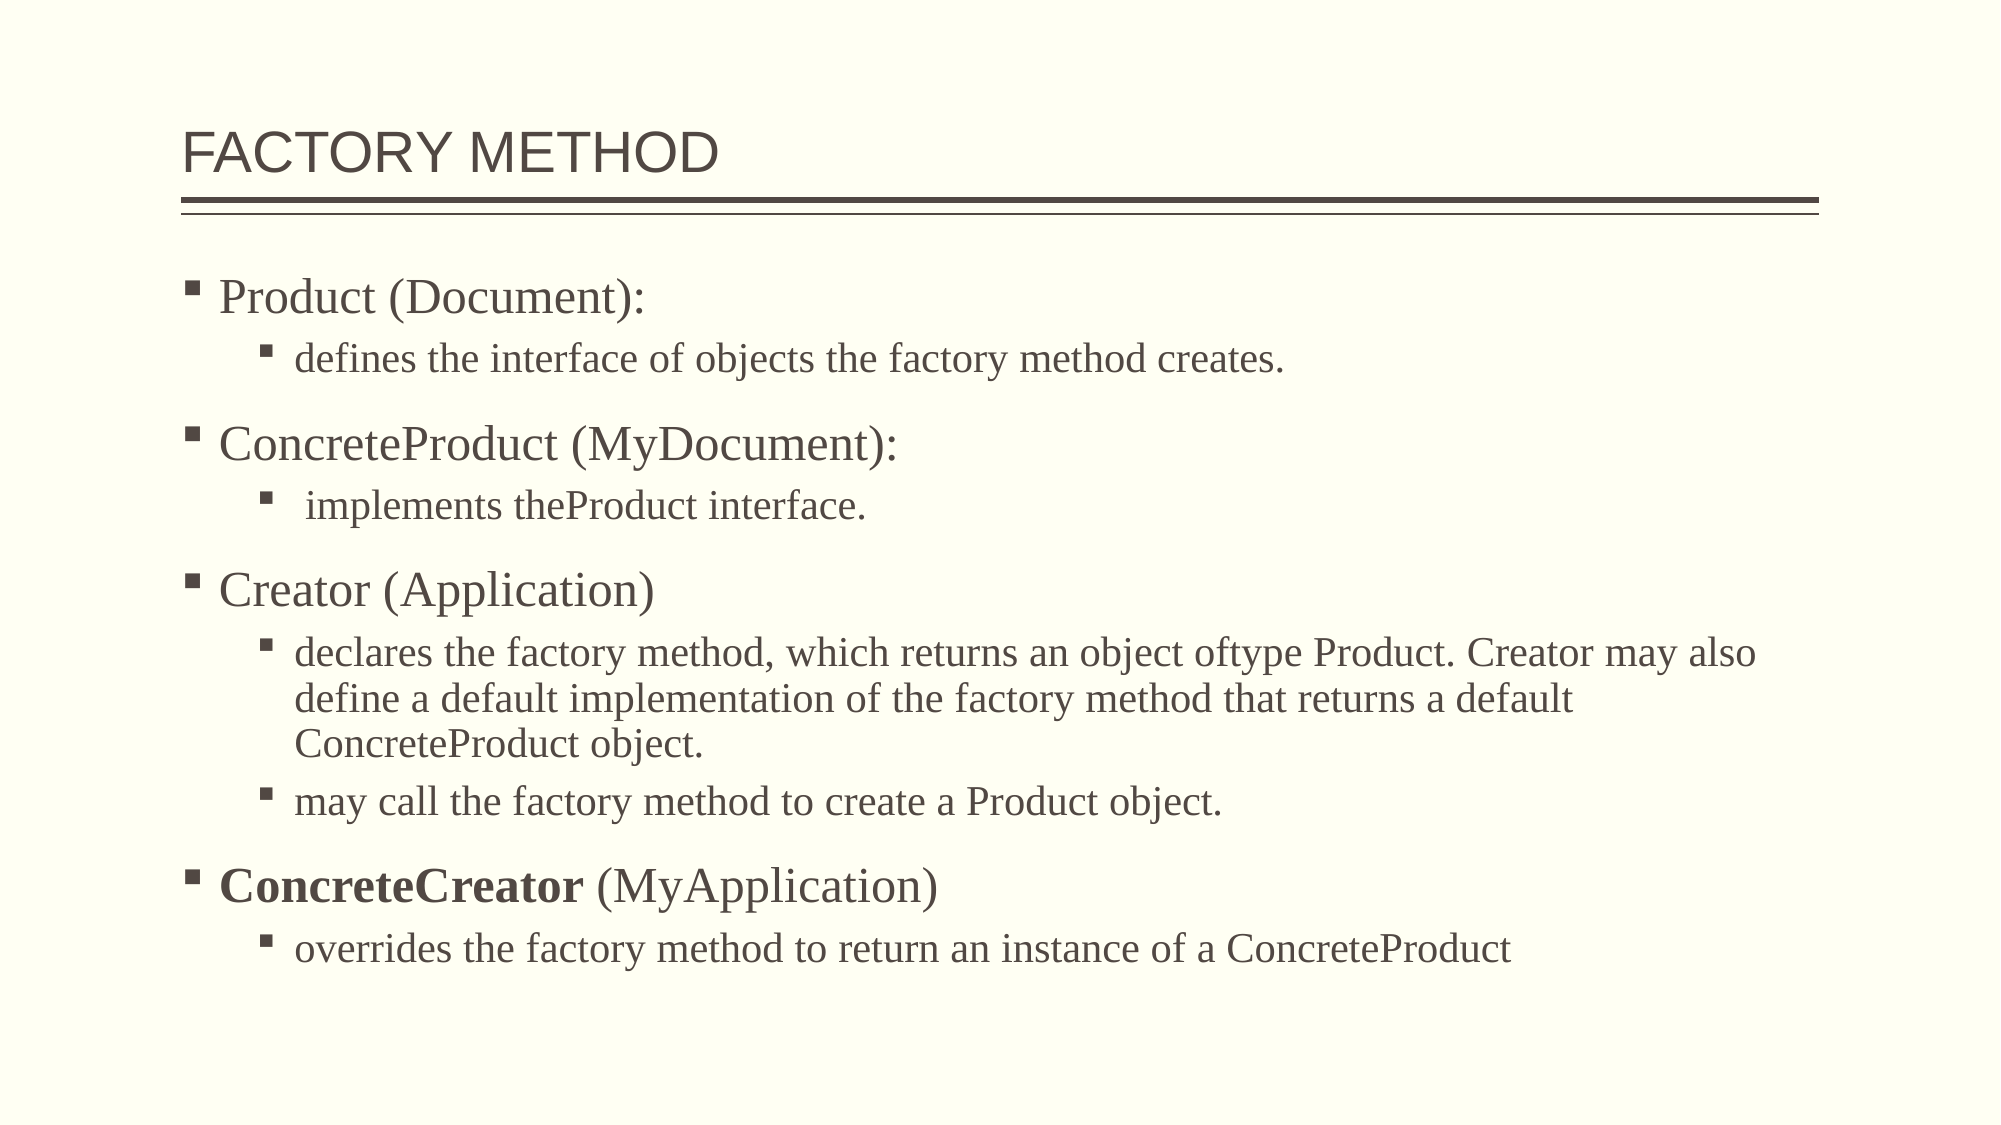

# FACTORY METHOD
Product (Document):
defines the interface of objects the factory method creates.
ConcreteProduct (MyDocument):
 implements theProduct interface.
Creator (Application)
declares the factory method, which returns an object oftype Product. Creator may also define a default implementation of the factory method that returns a default ConcreteProduct object.
may call the factory method to create a Product object.
ConcreteCreator (MyApplication)
overrides the factory method to return an instance of a ConcreteProduct